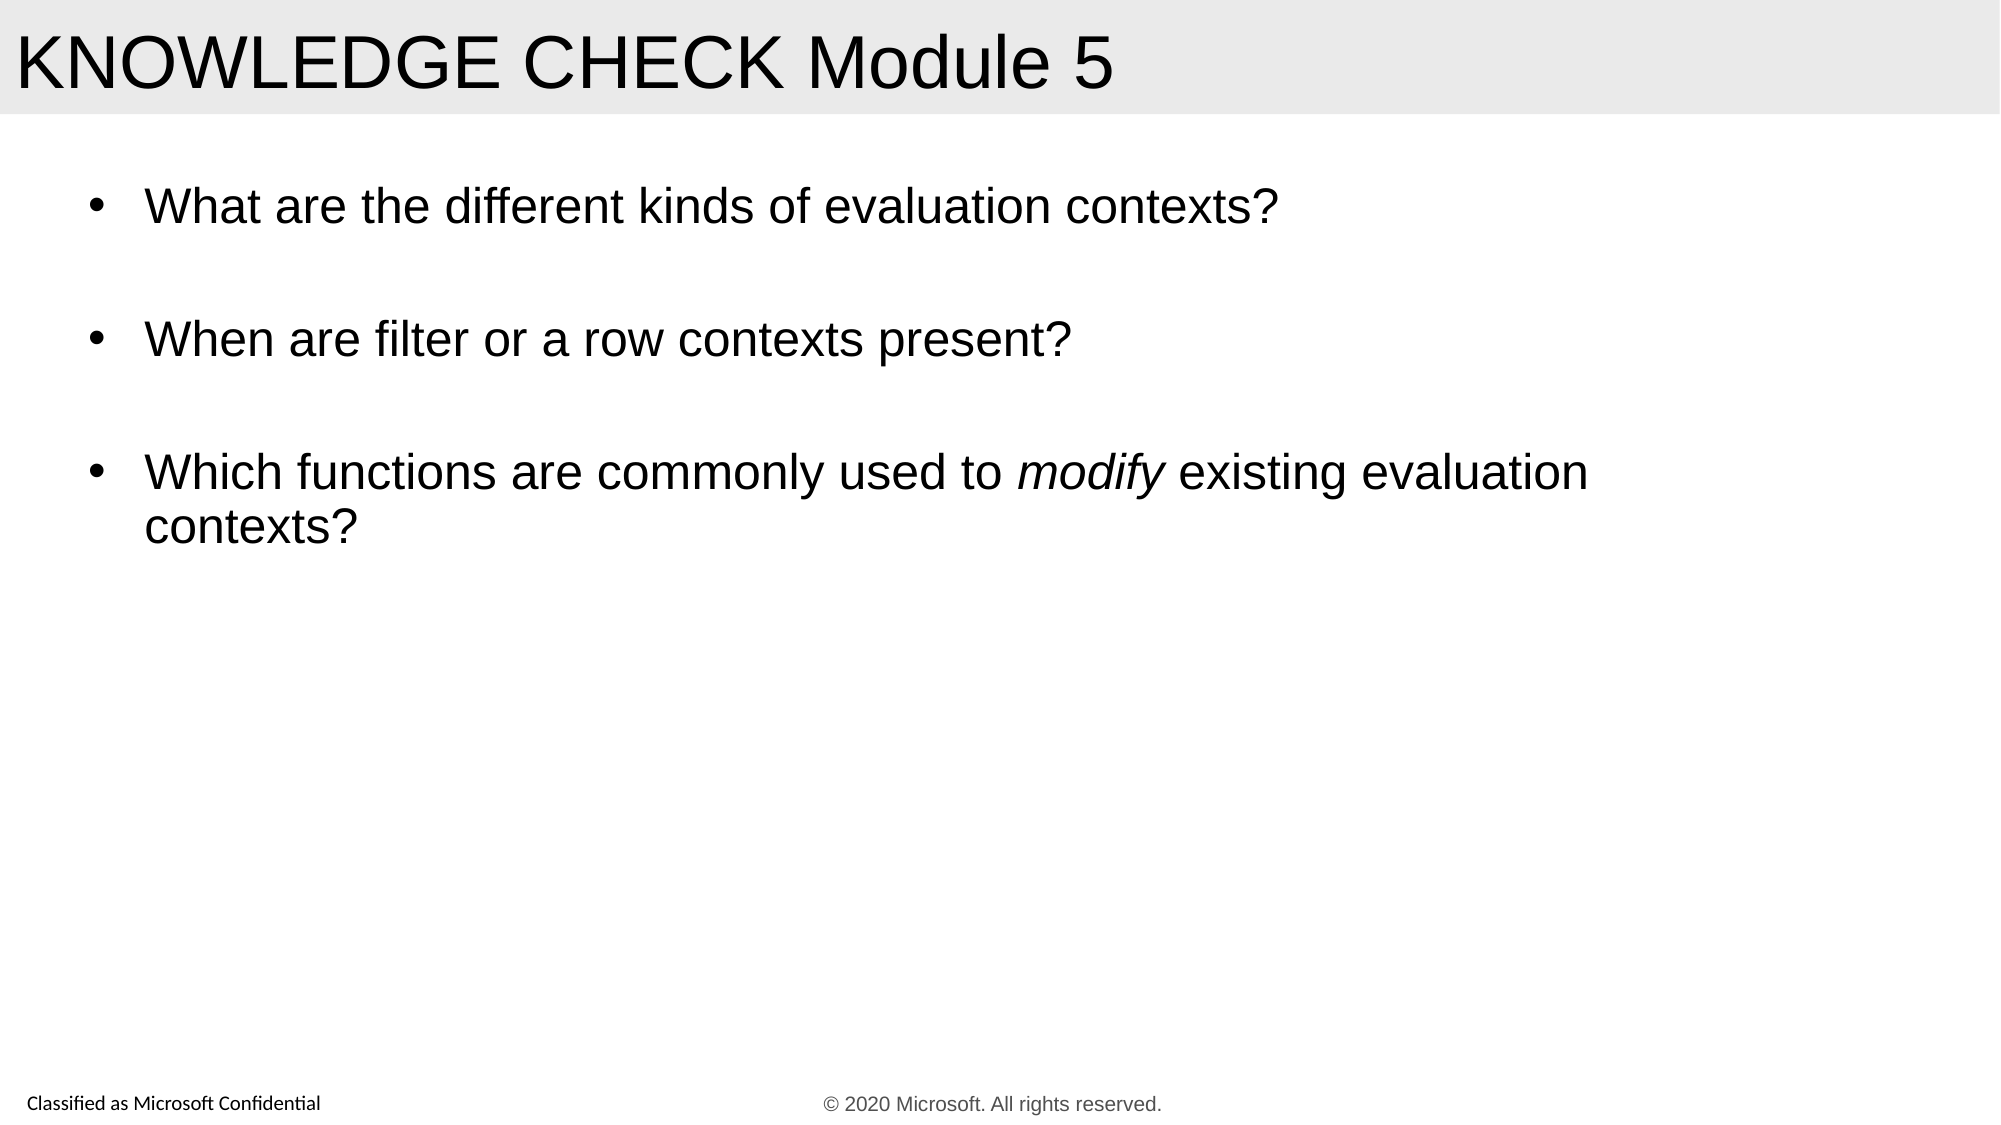

KNOWLEDGE CHECK Module 5
What are the different kinds of evaluation contexts?

When are filter or a row contexts present?

Which functions are commonly used to modify existing evaluation contexts?
© 2020 Microsoft. All rights reserved.